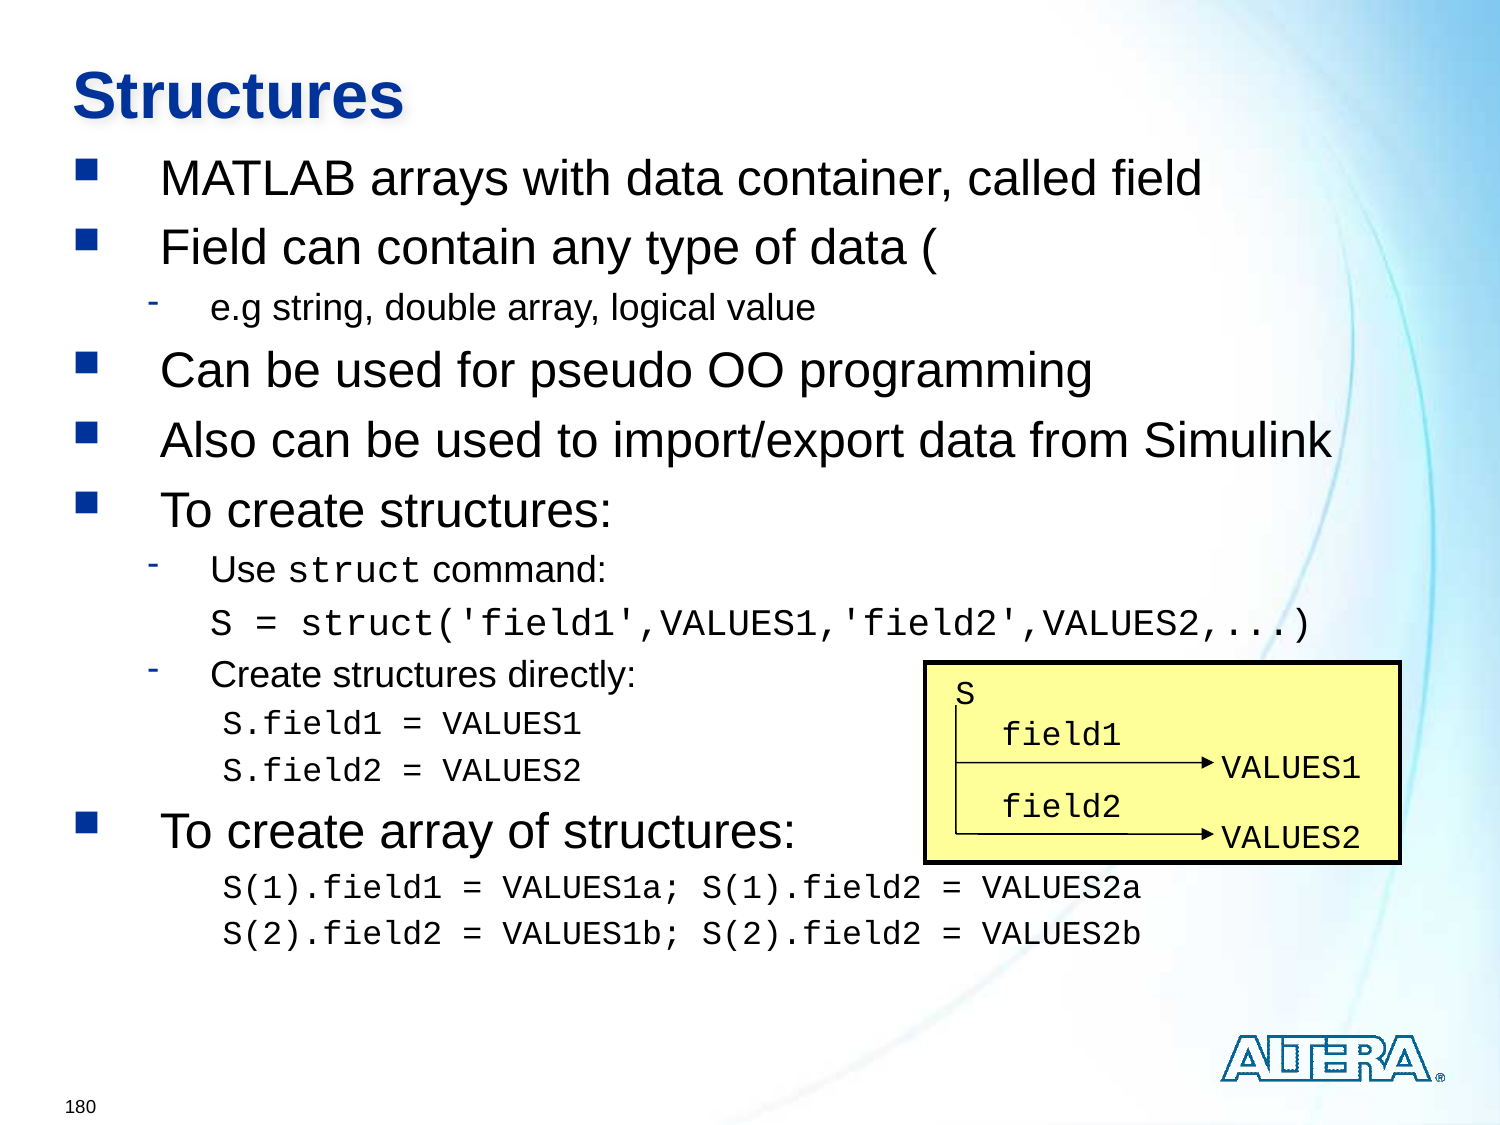

# Structures
MATLAB arrays with data container, called field
Field can contain any type of data (
e.g string, double array, logical value
Can be used for pseudo OO programming
Also can be used to import/export data from Simulink
To create structures:
Use struct command:
	S = struct('field1',VALUES1,'field2',VALUES2,...)
Create structures directly:
S.field1 = VALUES1
S.field2 = VALUES2
To create array of structures:
S(1).field1 = VALUES1a; S(1).field2 = VALUES2a
S(2).field2 = VALUES1b; S(2).field2 = VALUES2b

S

field1
VALUES1

field2
VALUES2